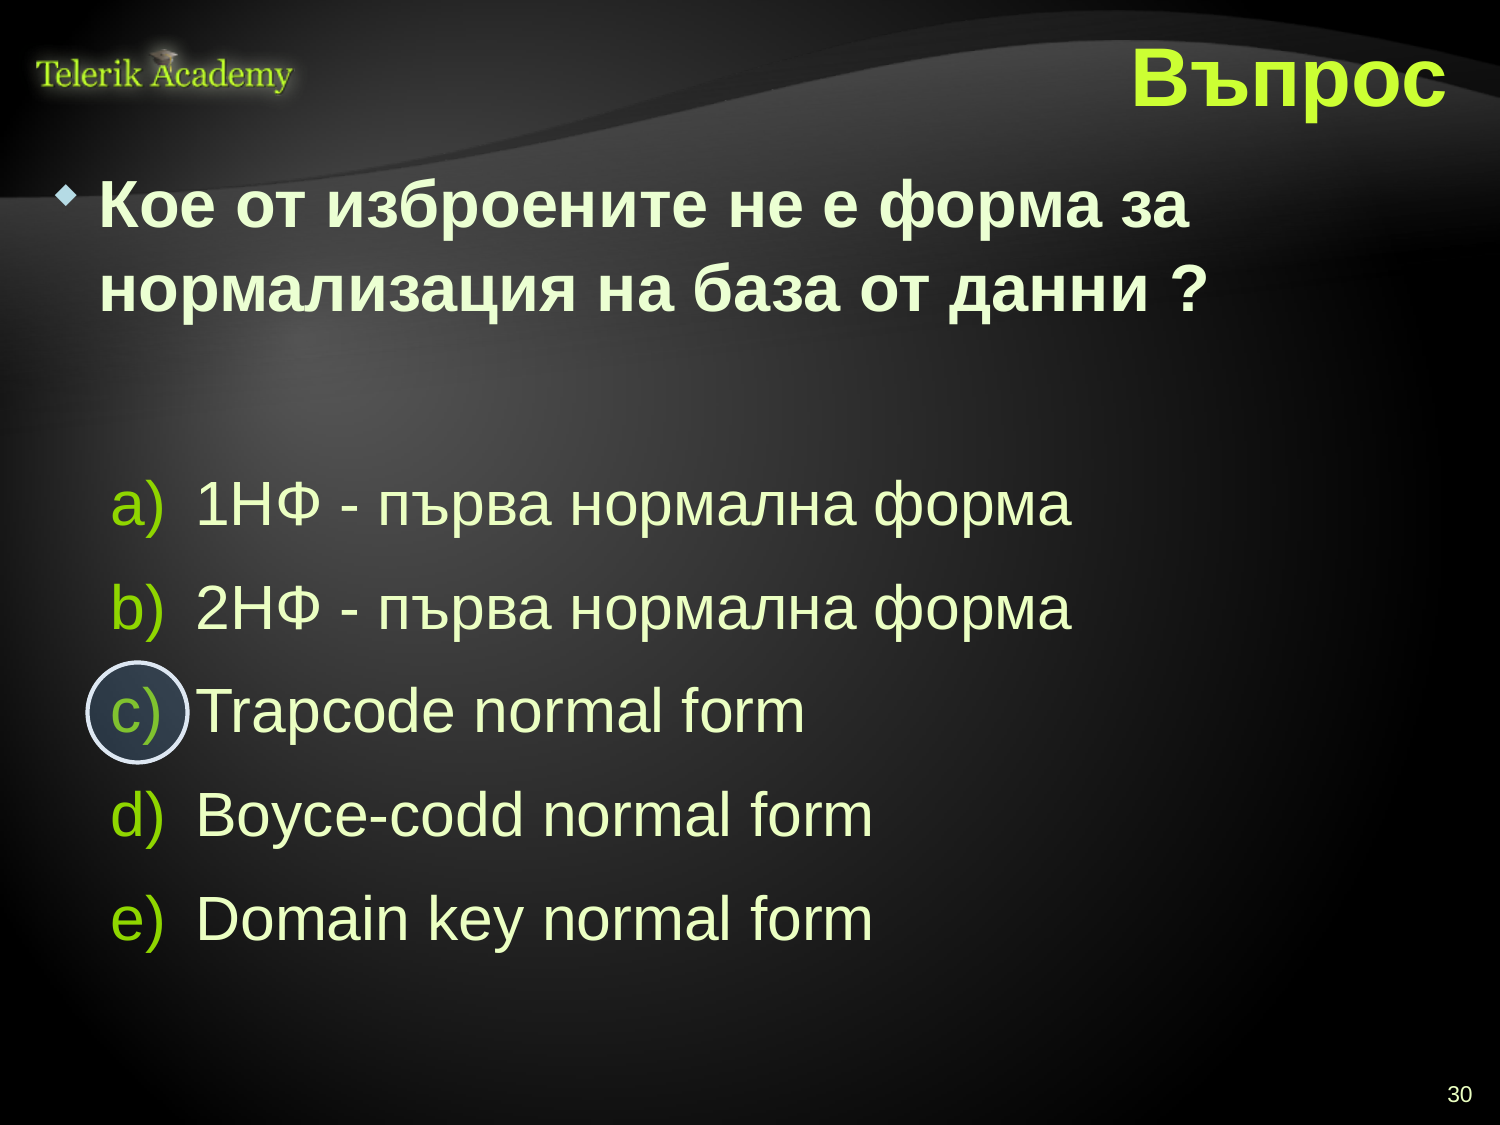

# Въпрос
Кое от изброените не е форма за нормализация на база от данни ?

1НФ - първа нормална форма
2НФ - първа нормална форма
Trapcode normal form
Boyce-codd normal form
Domain key normal form

30